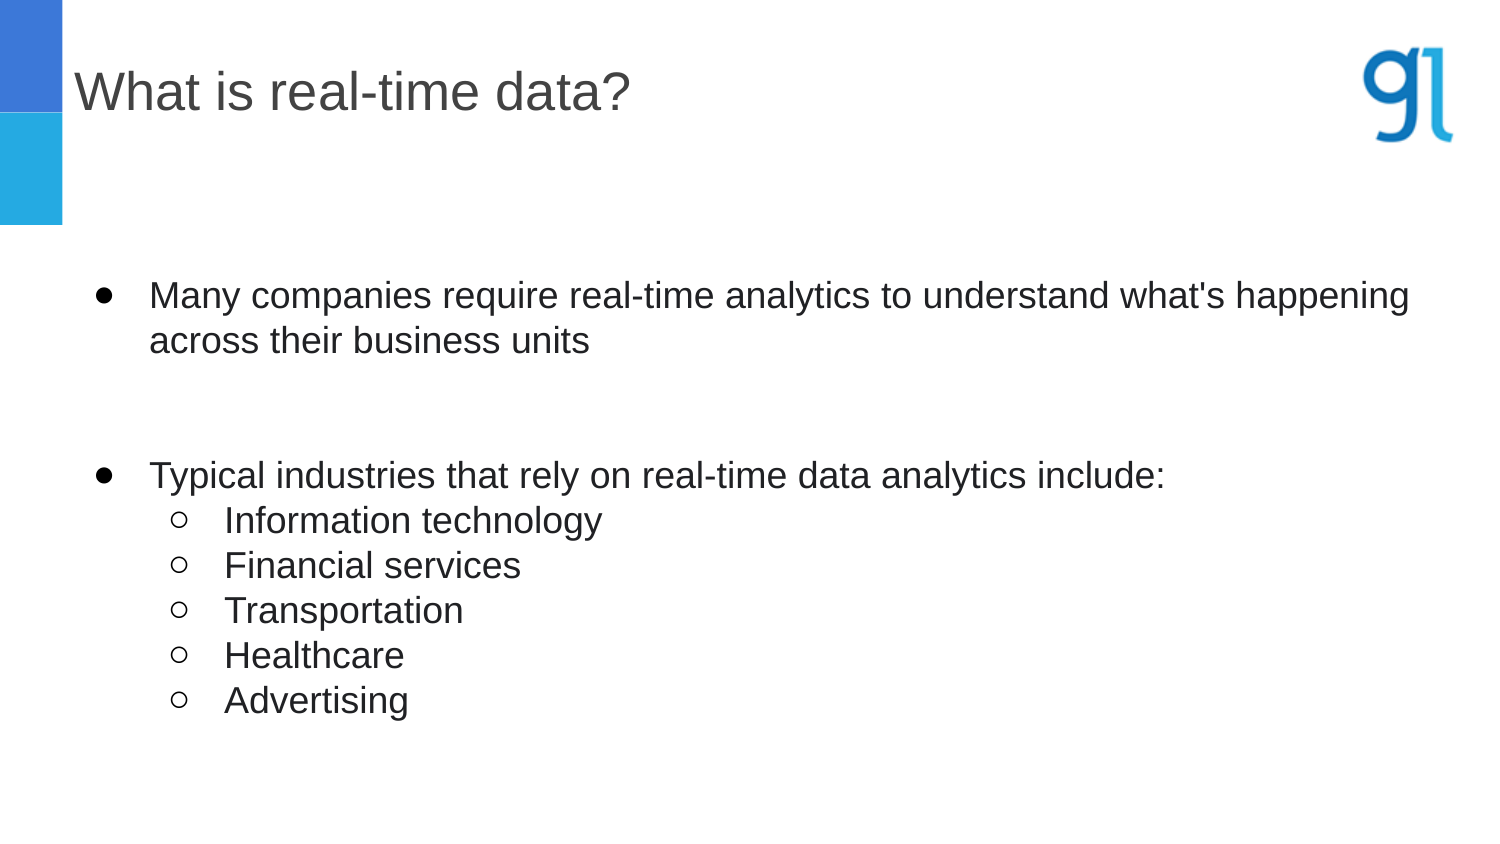

What is real-time data?
Many companies require real-time analytics to understand what's happening across their business units

Typical industries that rely on real-time data analytics include:
Information technology
Financial services
Transportation
Healthcare
Advertising